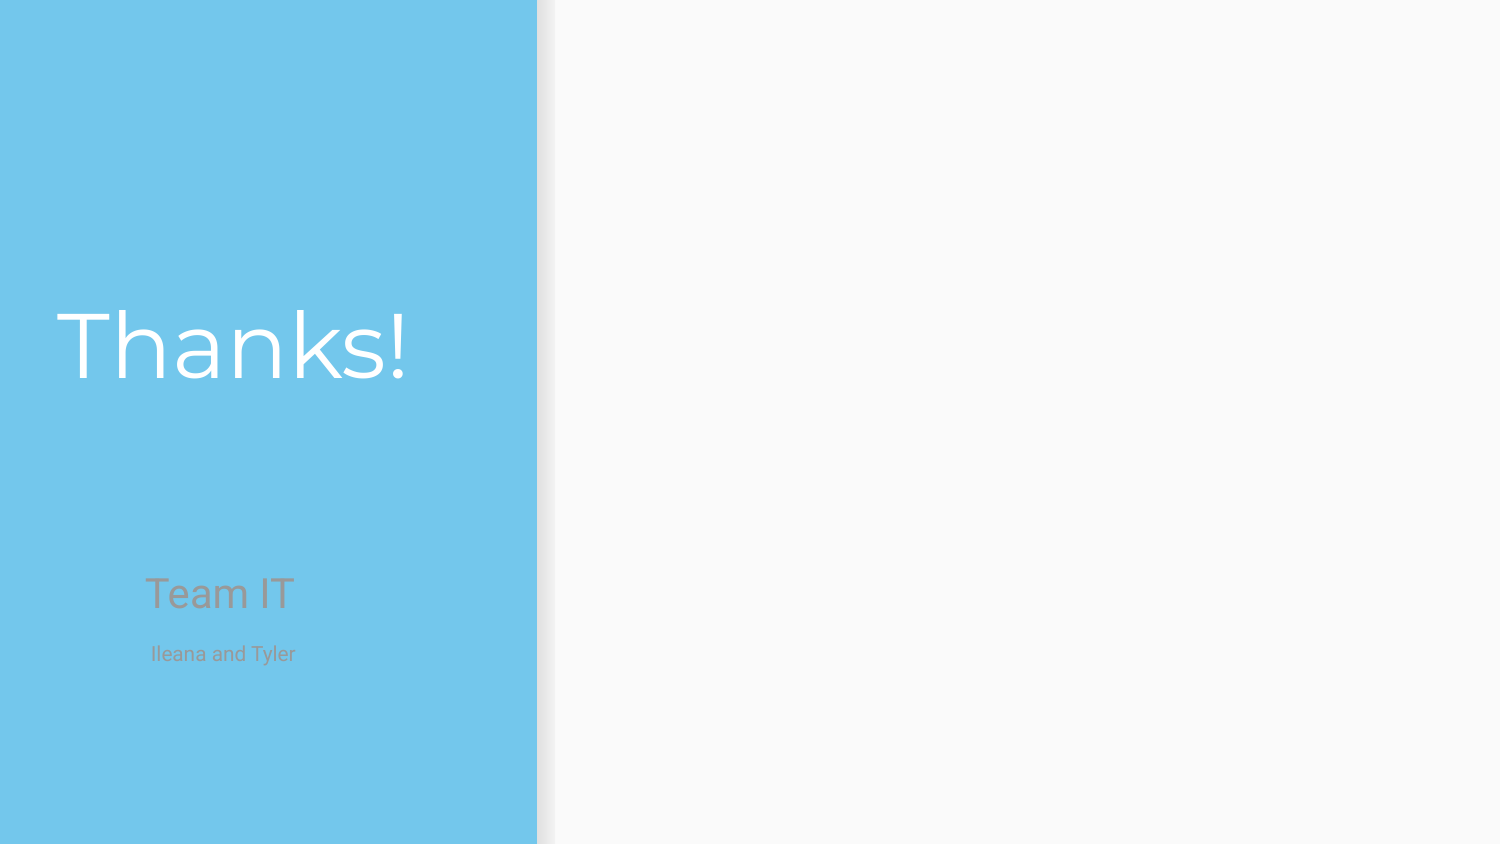

# Thanks!
Team IT

Ileana and Tyler